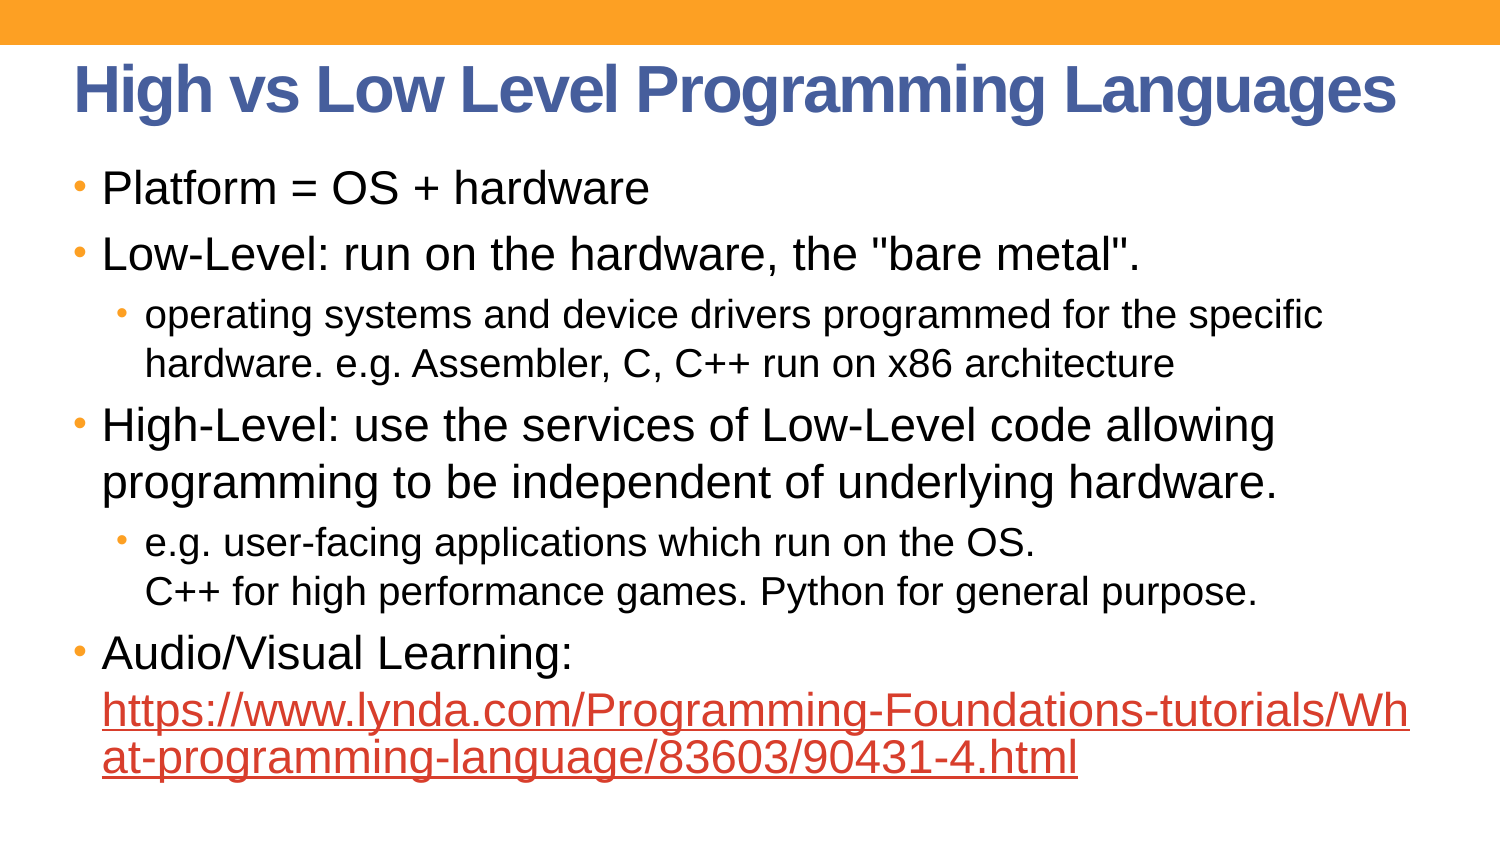

# High vs Low Level Programming Languages
Platform = OS + hardware
Low-Level: run on the hardware, the "bare metal".
operating systems and device drivers programmed for the specific hardware. e.g. Assembler, C, C++ run on x86 architecture
High-Level: use the services of Low-Level code allowing programming to be independent of underlying hardware.
e.g. user-facing applications which run on the OS.
C++ for high performance games. Python for general purpose.
Audio/Visual Learning: https://www.lynda.com/Programming-Foundations-tutorials/What-programming-language/83603/90431-4.html